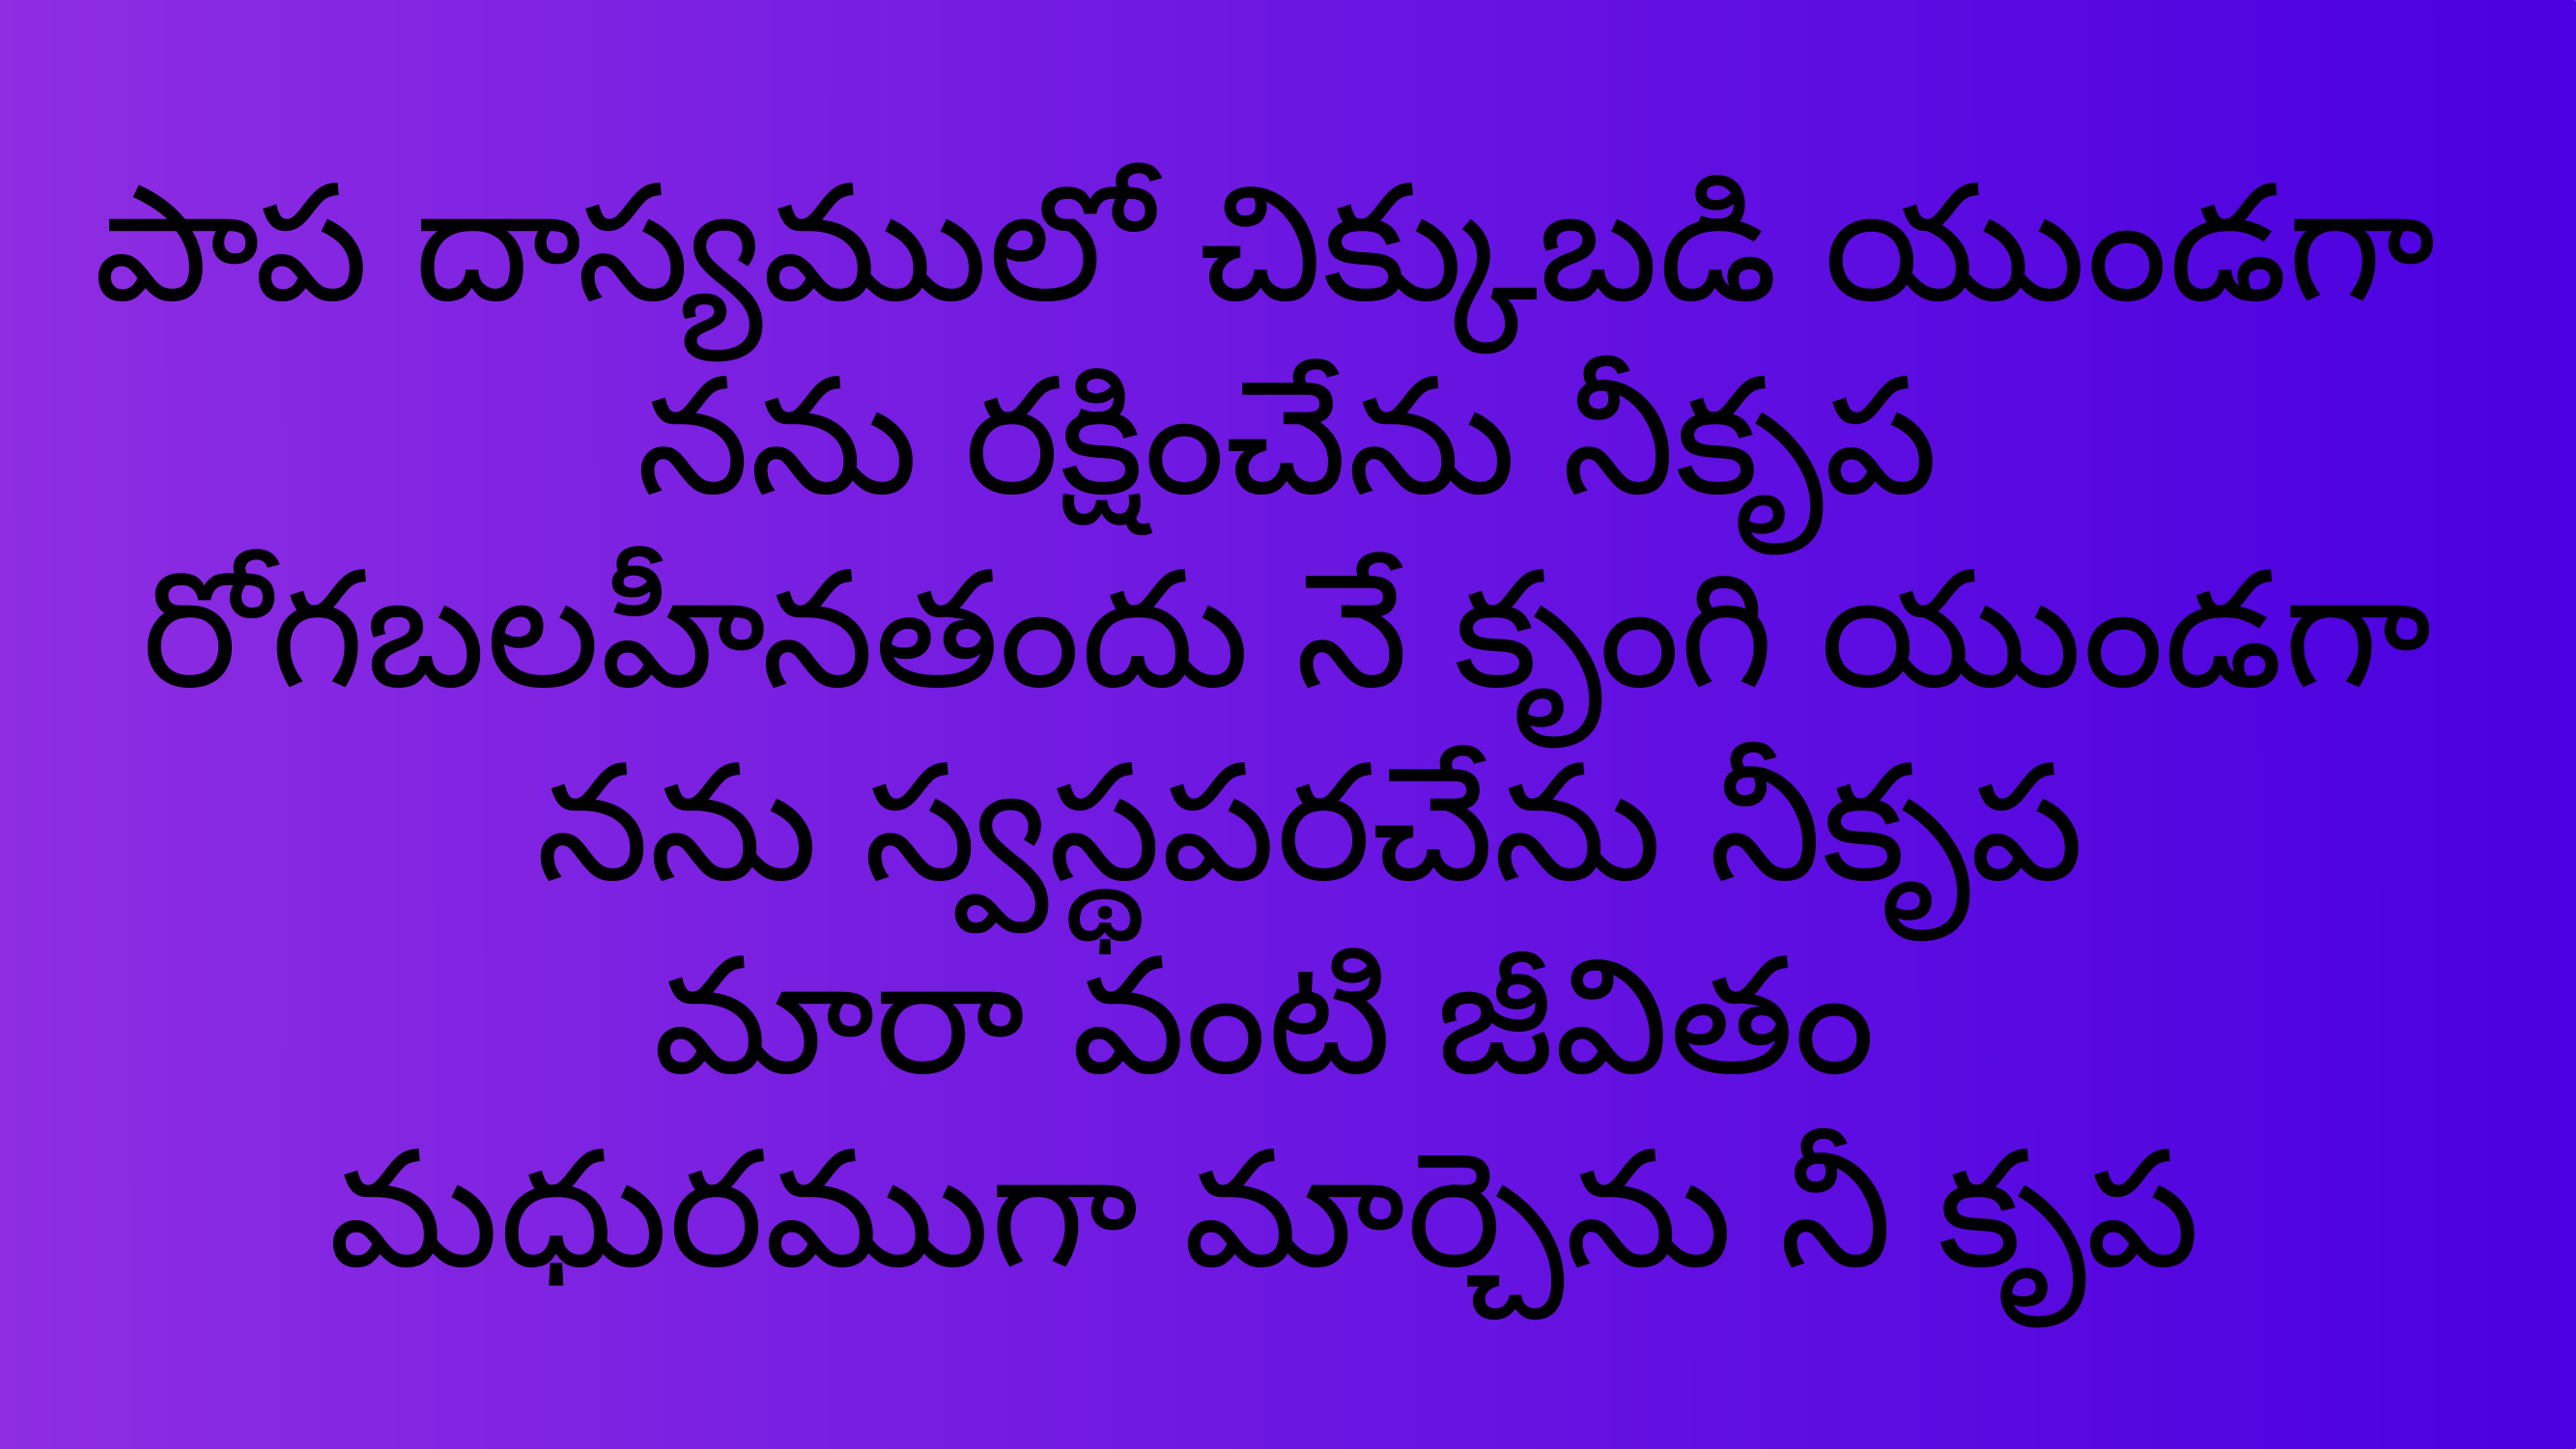

పాప దాస్యములో చిక్కుబడి యుండగా
నను రక్షించేను నీకృప
రోగబలహీనతందు నే కృంగి యుండగా
 నను స్వస్థపరచేను నీకృప
మారా వంటి జీవితం
మధురముగా మార్చెను నీ కృప